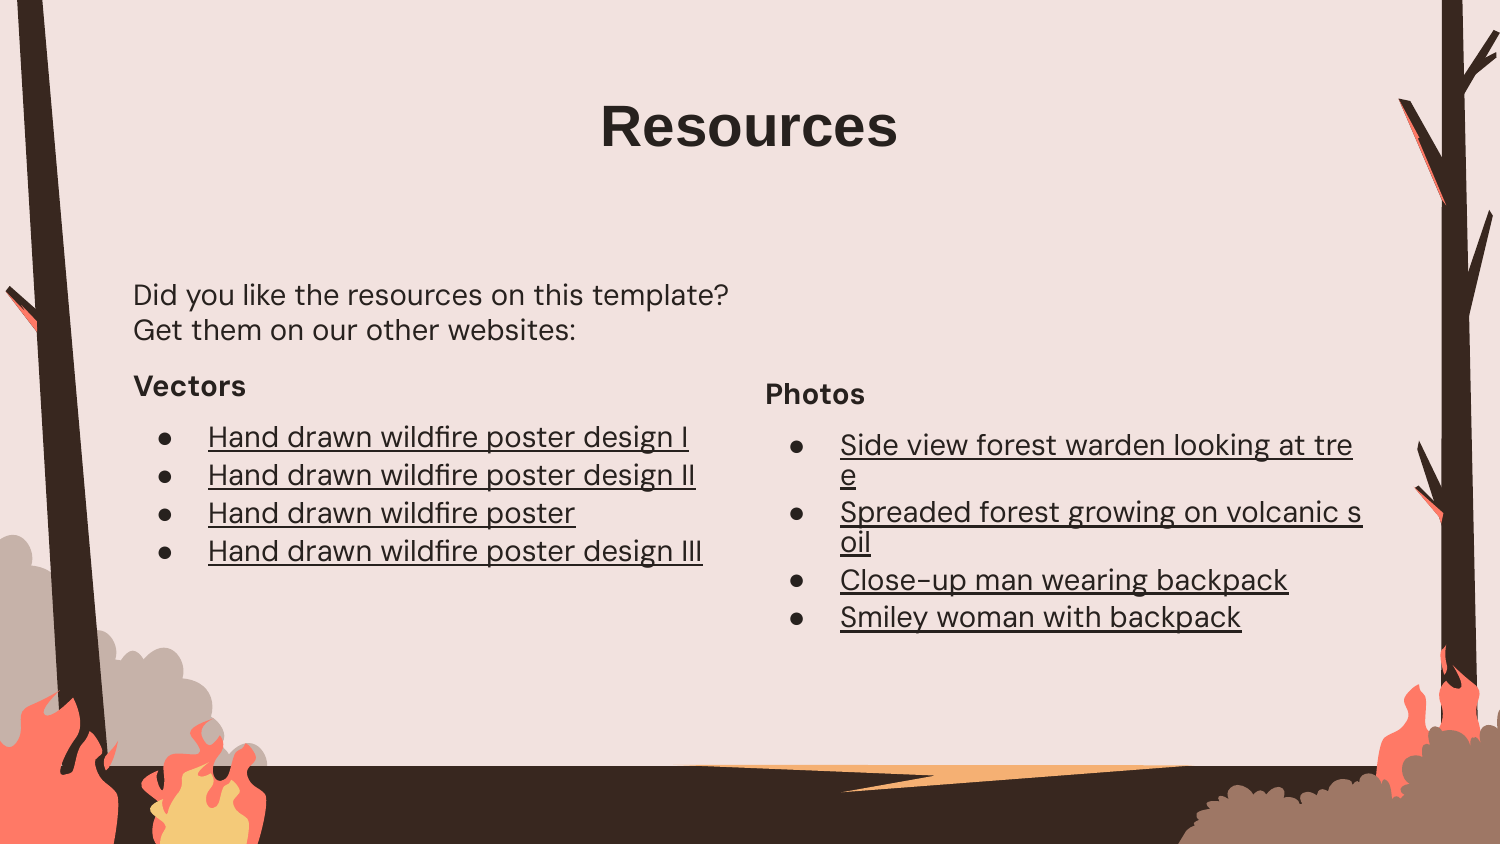

# Resources
Did you like the resources on this template? Get them on our other websites:
Vectors
Hand drawn wildfire poster design I
Hand drawn wildfire poster design II
Hand drawn wildfire poster
Hand drawn wildfire poster design III
Photos
Side view forest warden looking at tree
Spreaded forest growing on volcanic soil
Close-up man wearing backpack
Smiley woman with backpack